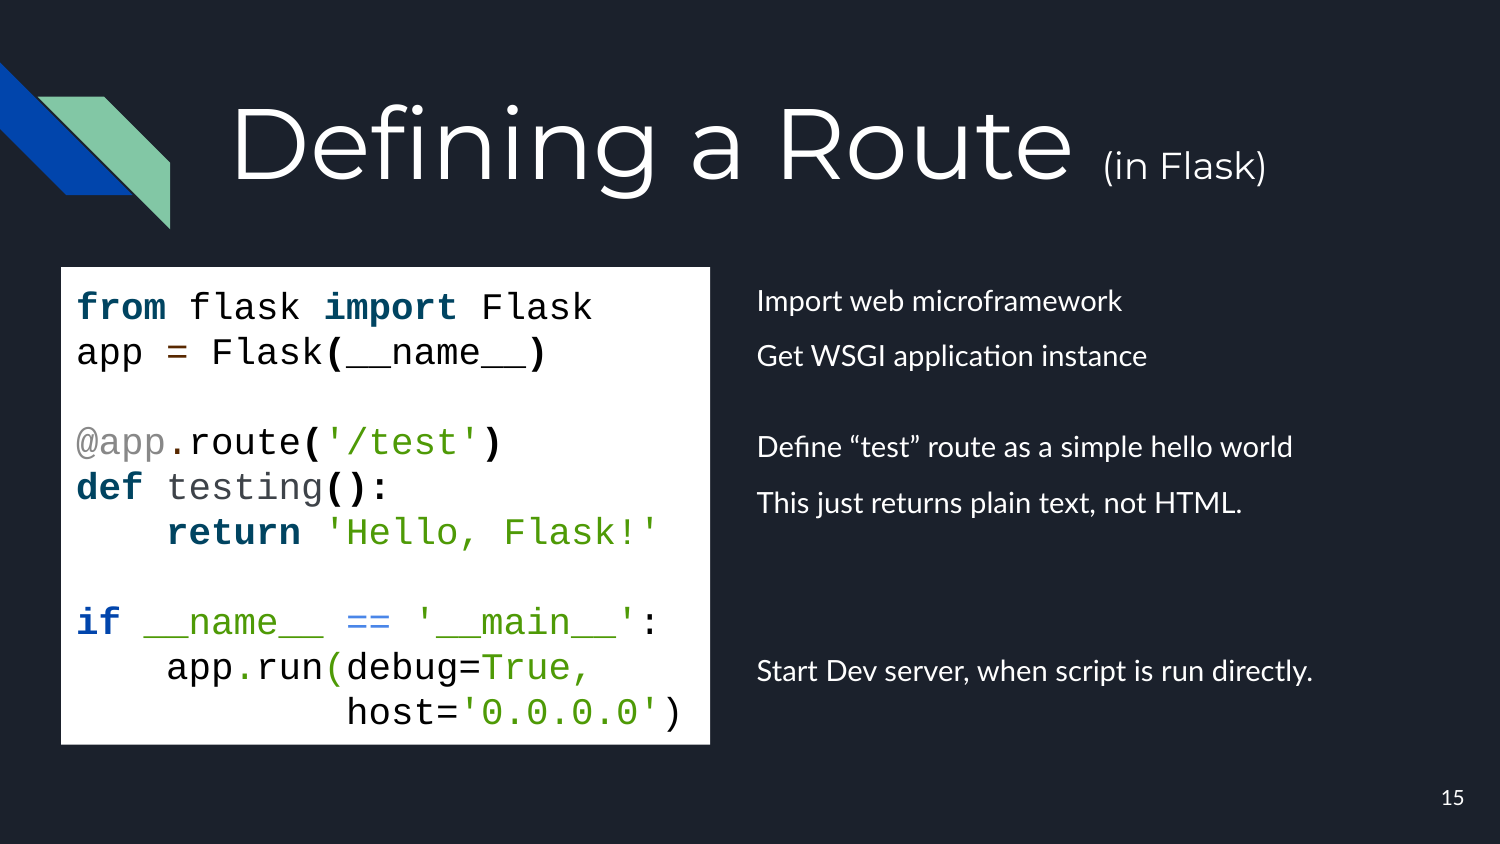

# Defining a Route (in Flask)
from flask import Flask
app = Flask(__name__)

@app.route('/test')
def testing():
    return 'Hello, Flask!'

if __name__ == '__main__':
    app.run(debug=True,
            host='0.0.0.0')

Import web microframework
Get WSGI application instance

Define “test” route as a simple hello world
This just returns plain text, not HTML.

Start Dev server, when script is run directly.
15